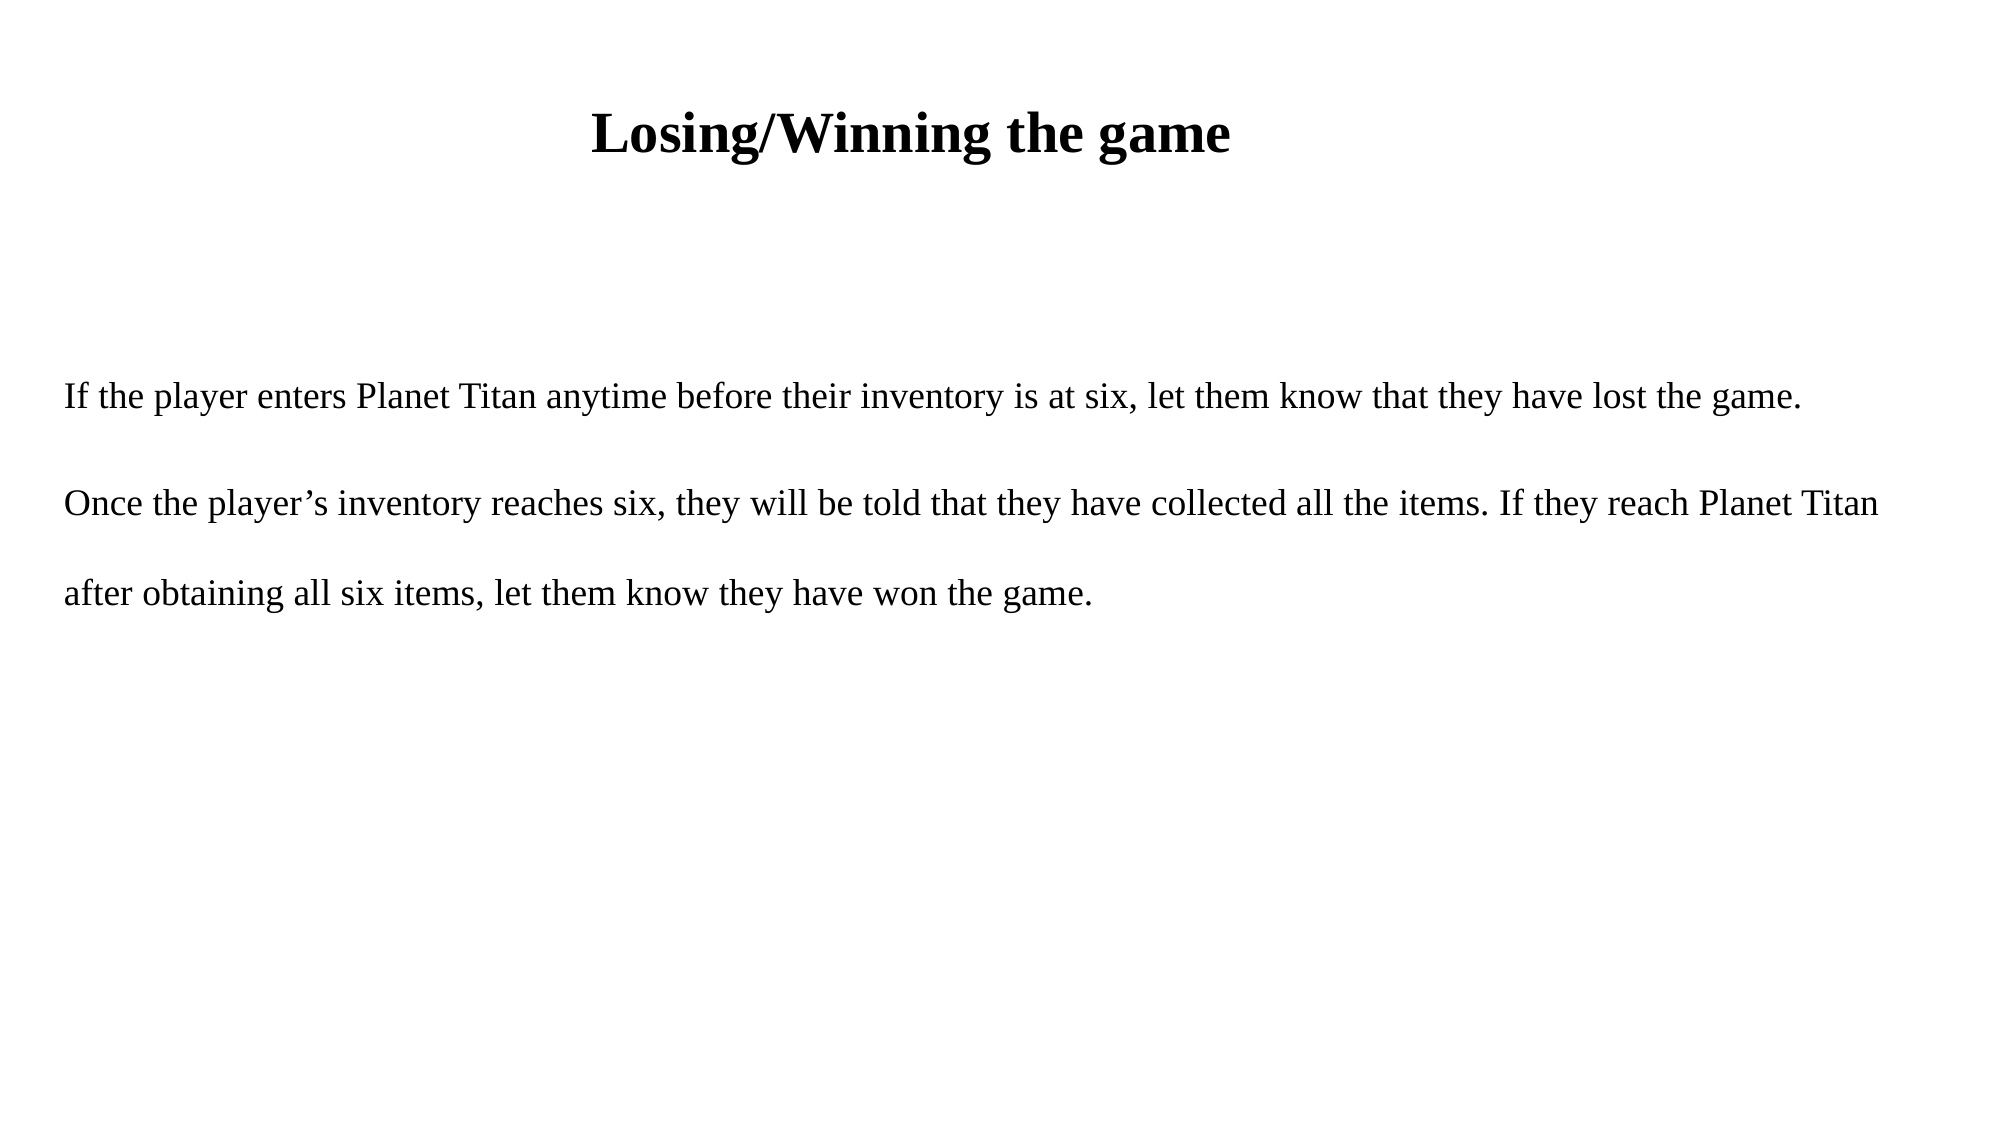

# Losing/Winning the game
If the player enters Planet Titan anytime before their inventory is at six, let them know that they have lost the game.
Once the player’s inventory reaches six, they will be told that they have collected all the items. If they reach Planet Titan after obtaining all six items, let them know they have won the game.